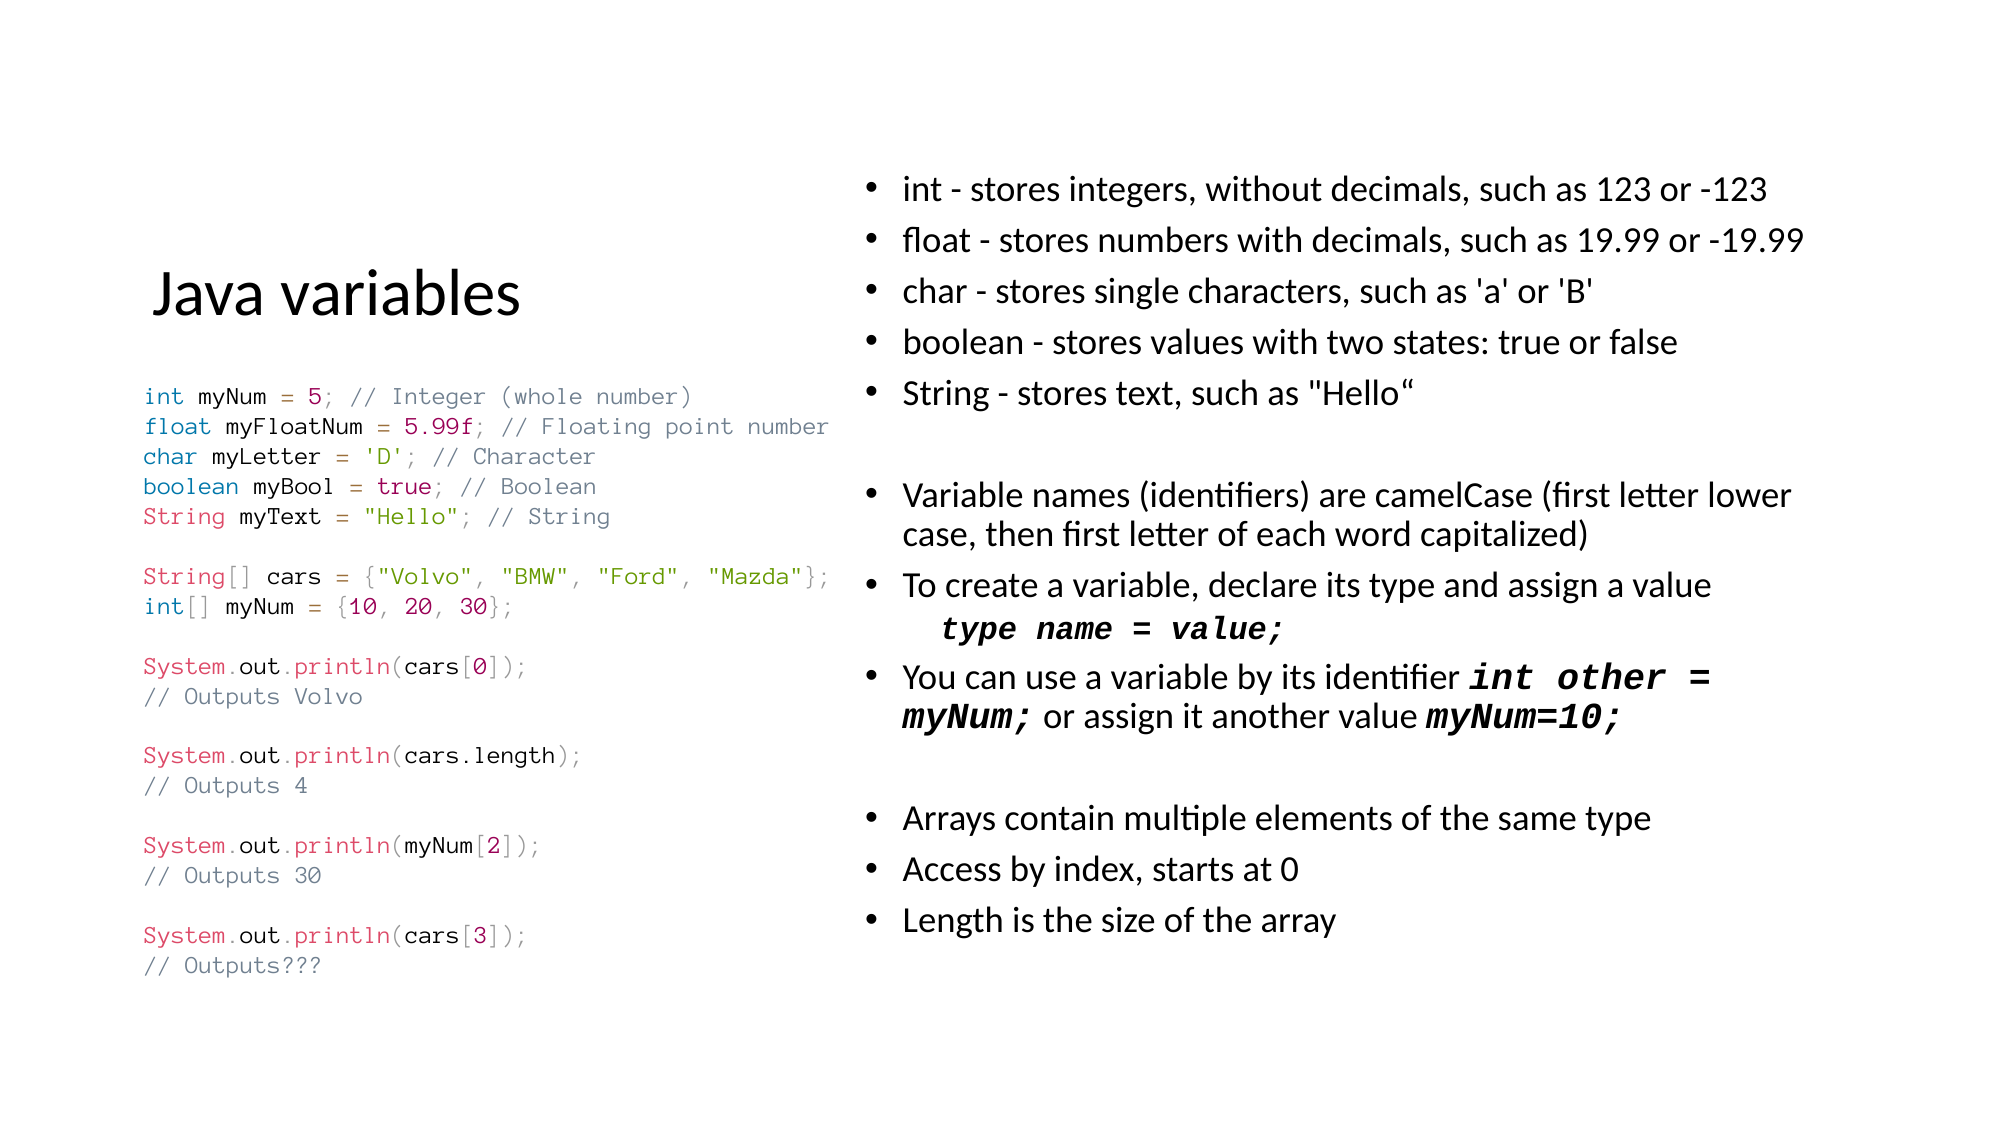

# Java variables
int - stores integers, without decimals, such as 123 or -123
float - stores numbers with decimals, such as 19.99 or -19.99
char - stores single characters, such as 'a' or 'B'
boolean - stores values with two states: true or false
String - stores text, such as "Hello“

Variable names (identifiers) are camelCase (first letter lower case, then first letter of each word capitalized)
To create a variable, declare its type and assign a value
type name = value;
You can use a variable by its identifier int other = myNum; or assign it another value myNum=10;

Arrays contain multiple elements of the same type
Access by index, starts at 0
Length is the size of the array

int myNum = 5; // Integer (whole number)
float myFloatNum = 5.99f; // Floating point number
char myLetter = 'D'; // Character
boolean myBool = true; // Boolean
String myText = "Hello"; // String

String[] cars = {"Volvo", "BMW", "Ford", "Mazda"};
int[] myNum = {10, 20, 30};

System.out.println(cars[0]);
// Outputs Volvo

System.out.println(cars.length);
// Outputs 4

System.out.println(myNum[2]);
// Outputs 30

System.out.println(cars[3]);
// Outputs???